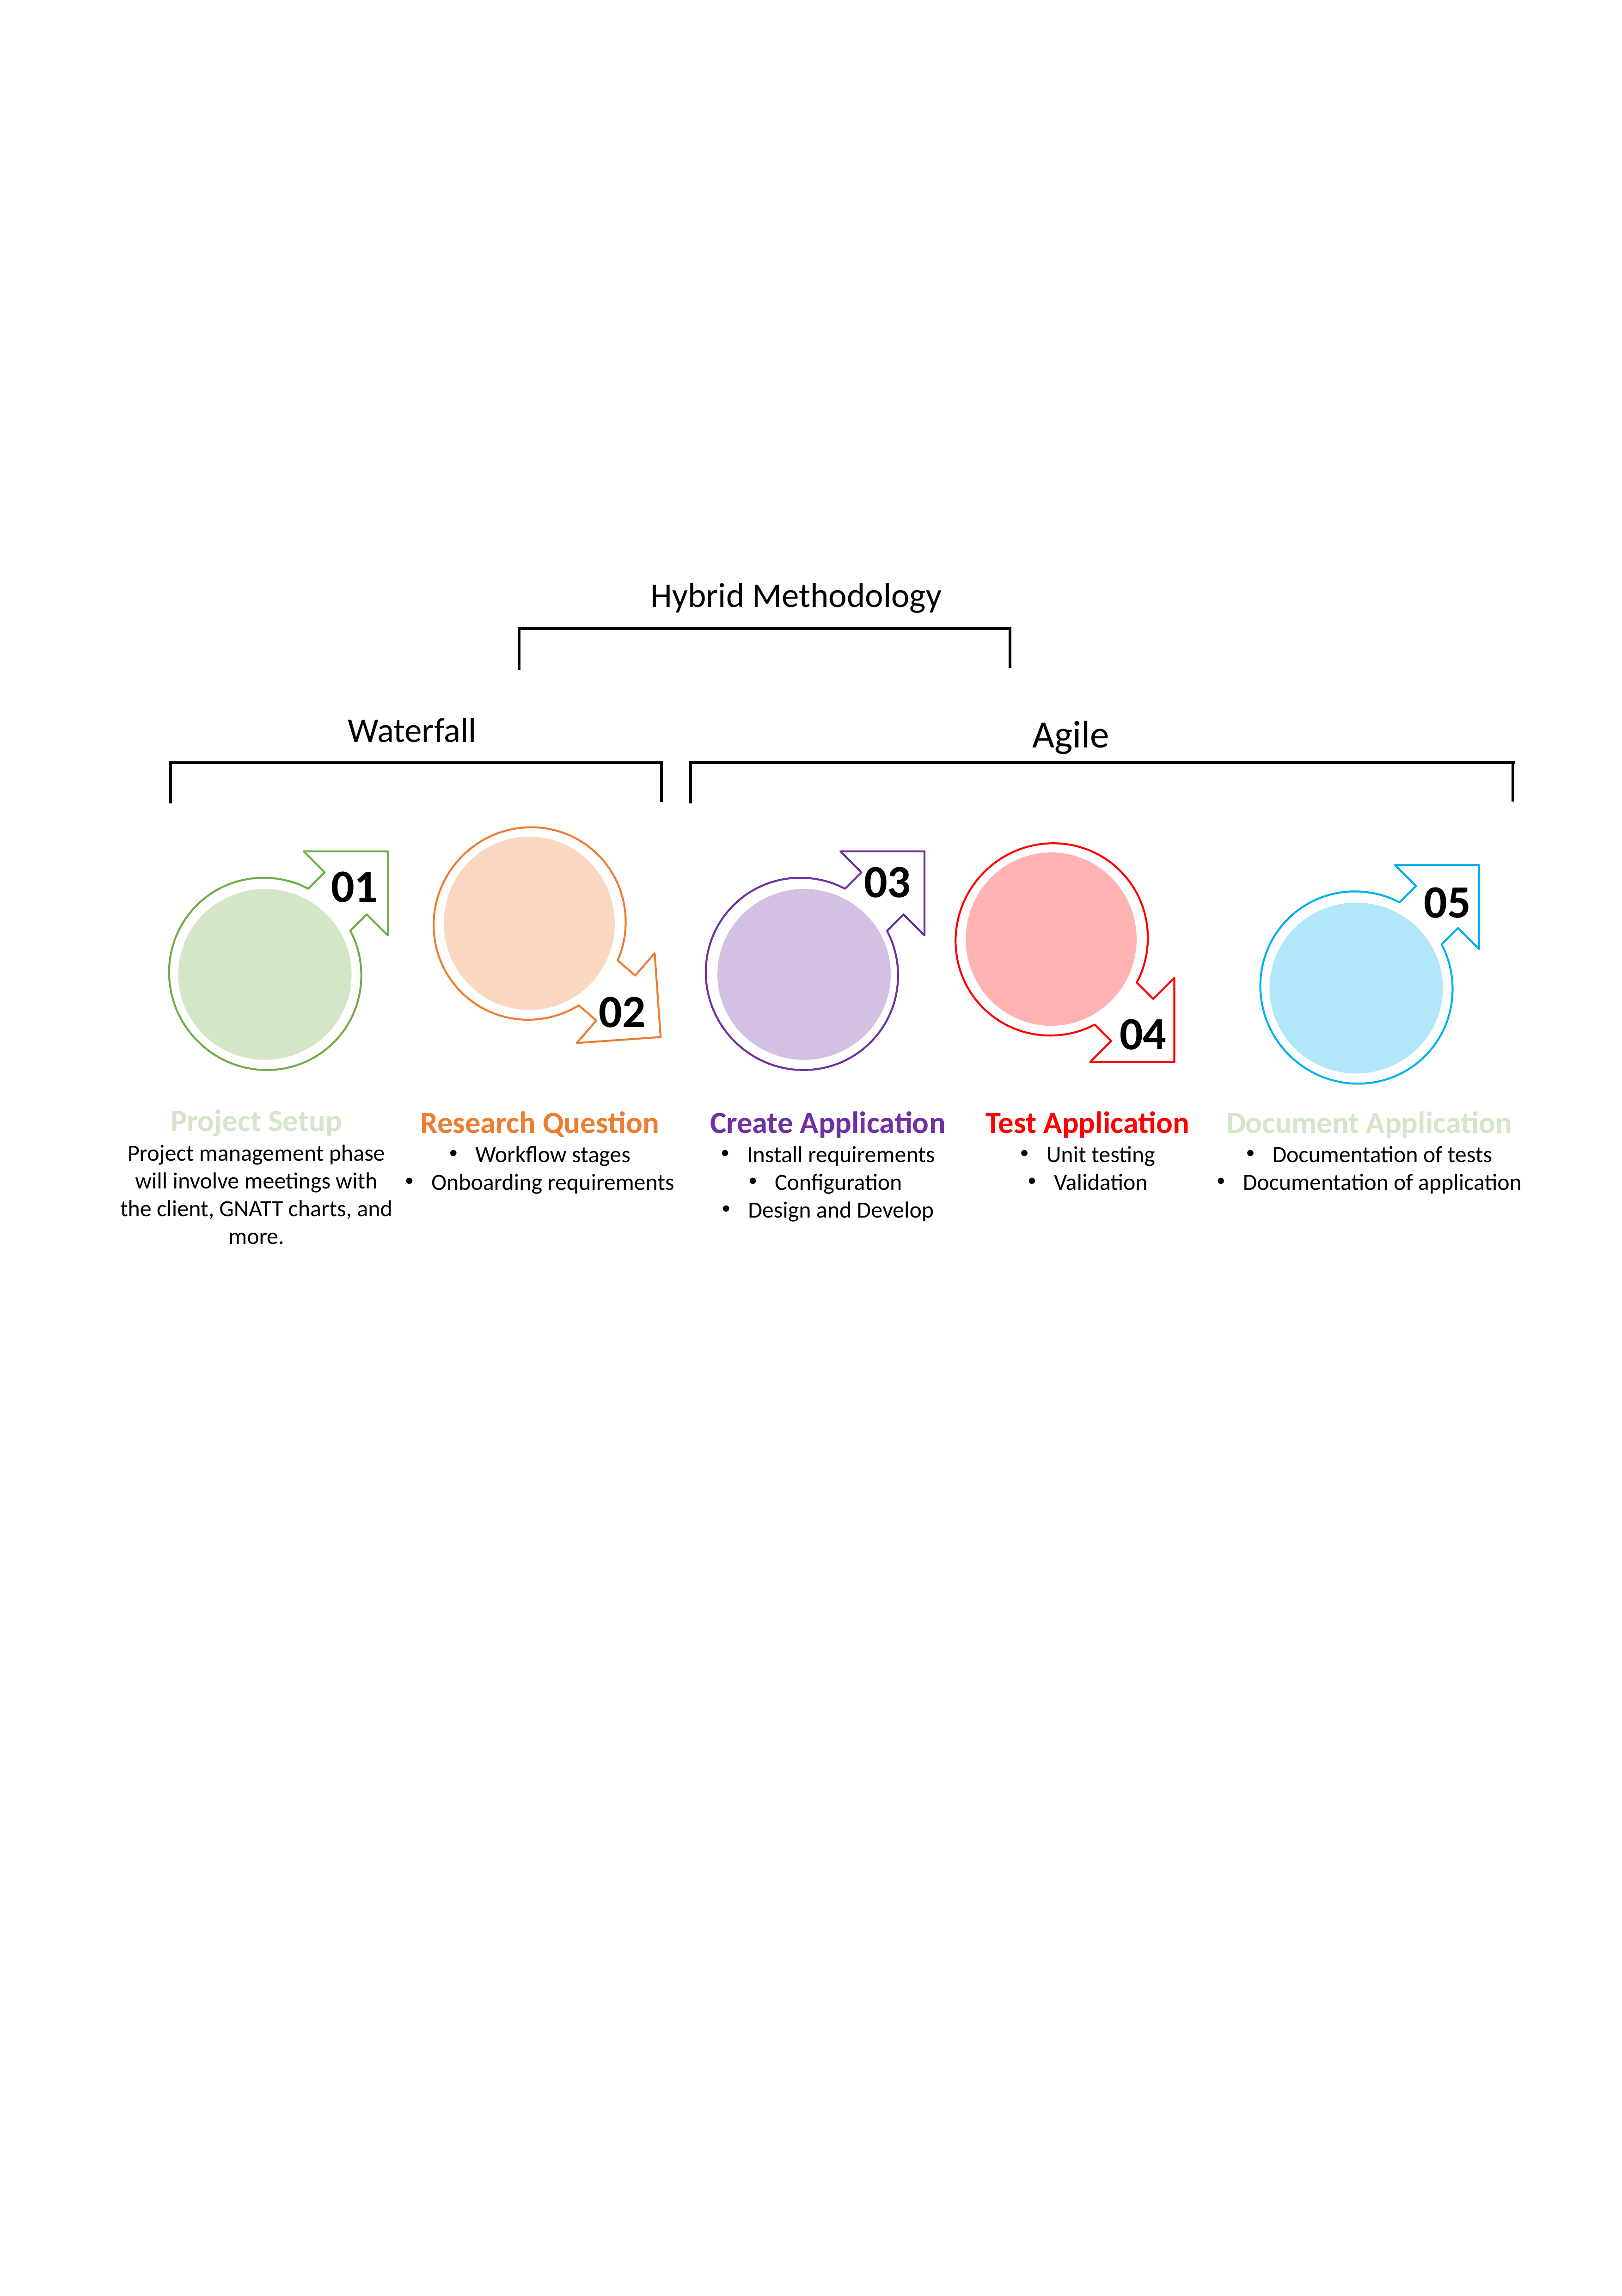

Hybrid Methodology
Waterfall
Agile

02

04
03

01

05
Project Setup
Project management phase will involve meetings with the client, GNATT charts, and more.
Research Question
Workflow stages
Onboarding requirements
Create Application
Install requirements
Configuration
Design and Develop
Test Application
Unit testing
Validation
Document Application
Documentation of tests
Documentation of application